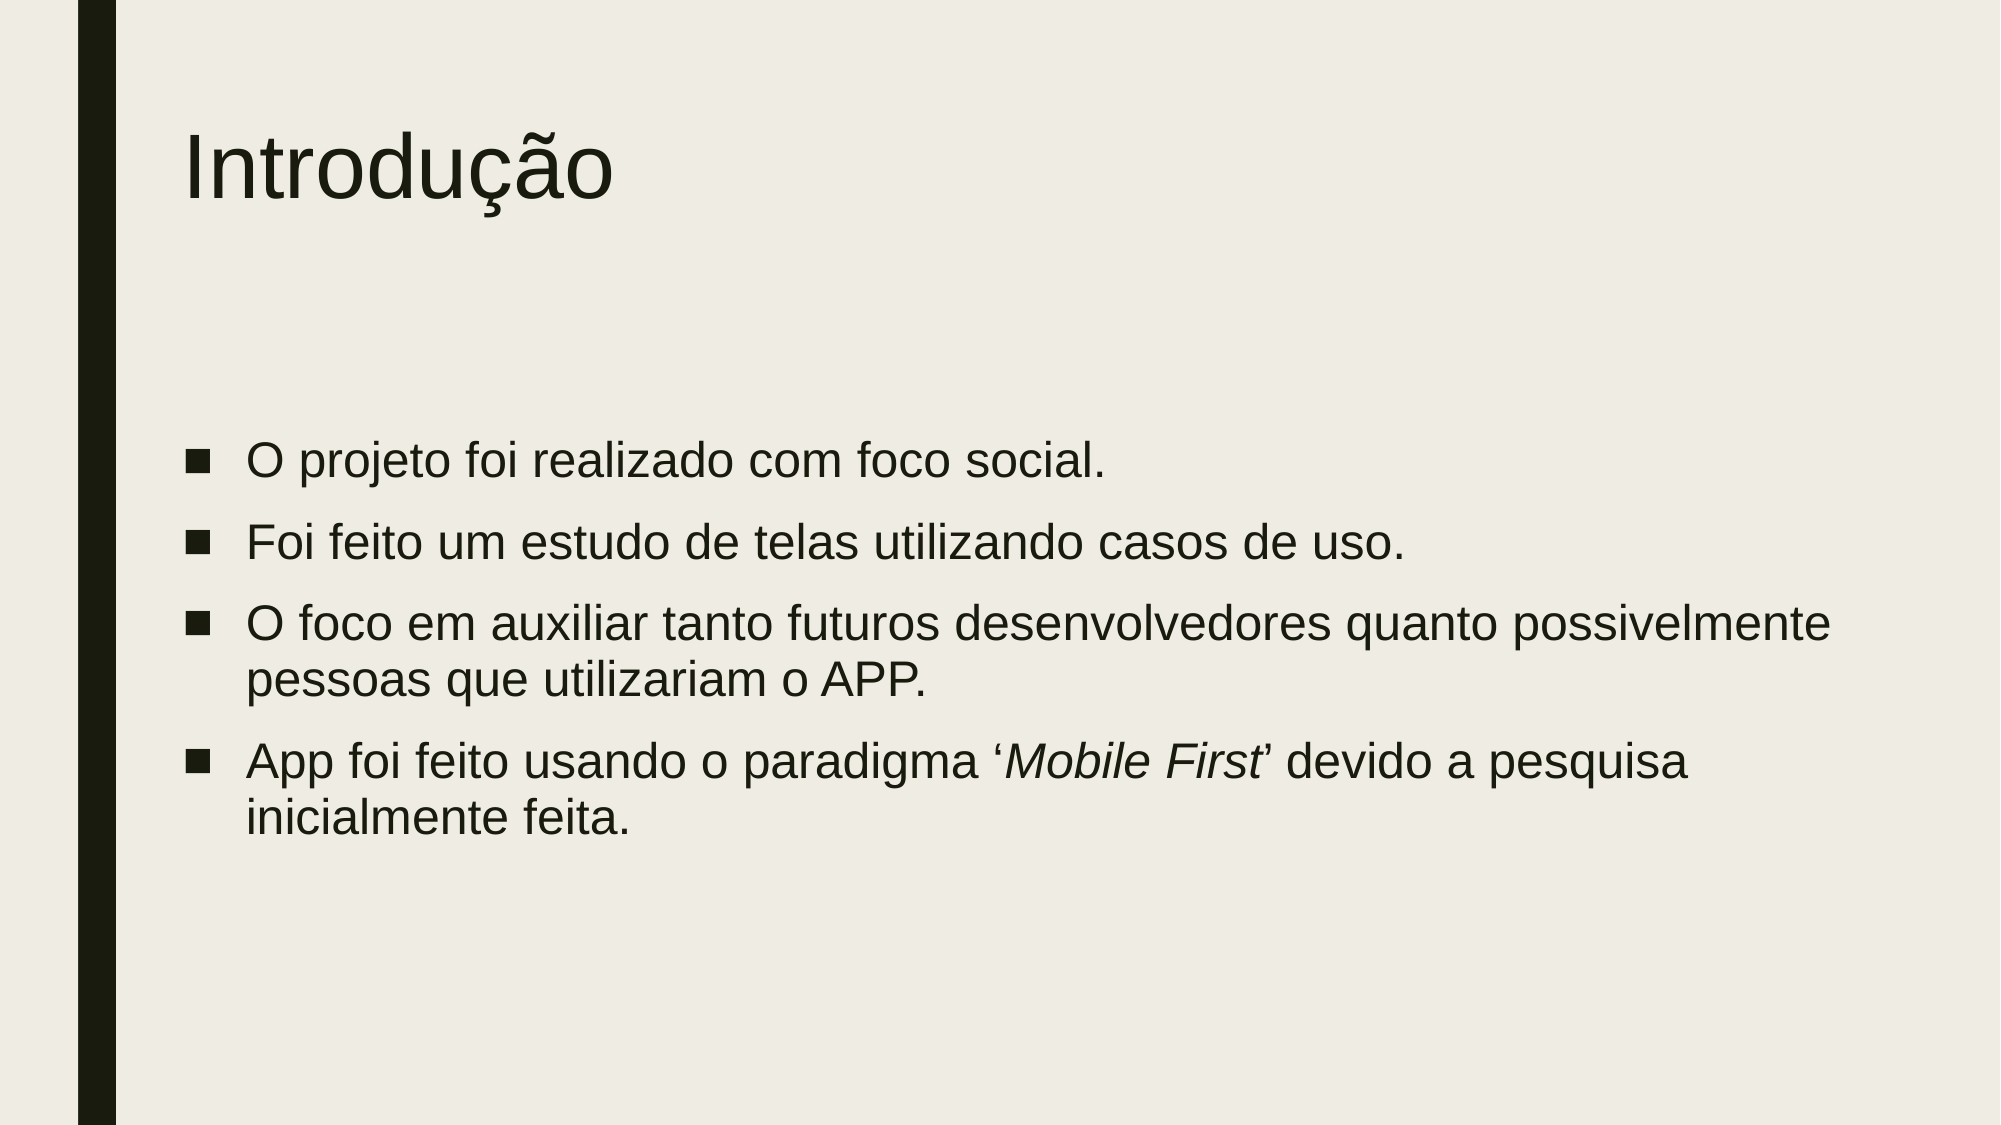

# Introdução
O projeto foi realizado com foco social.
Foi feito um estudo de telas utilizando casos de uso.
O foco em auxiliar tanto futuros desenvolvedores quanto possivelmente pessoas que utilizariam o APP.
App foi feito usando o paradigma ‘Mobile First’ devido a pesquisa inicialmente feita.